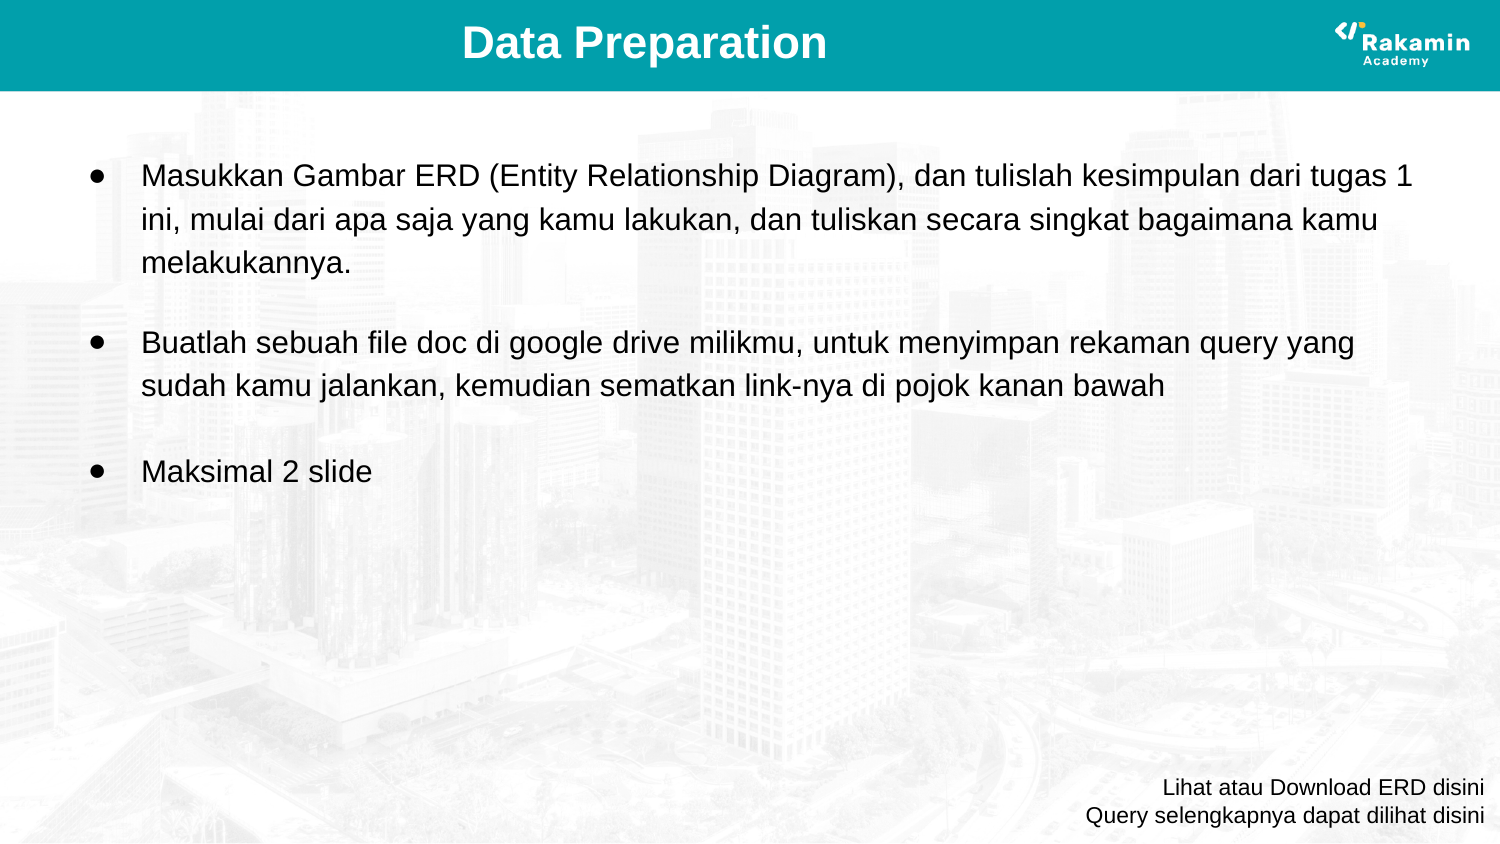

# Data Preparation
Masukkan Gambar ERD (Entity Relationship Diagram), dan tulislah kesimpulan dari tugas 1 ini, mulai dari apa saja yang kamu lakukan, dan tuliskan secara singkat bagaimana kamu melakukannya.
Buatlah sebuah file doc di google drive milikmu, untuk menyimpan rekaman query yang sudah kamu jalankan, kemudian sematkan link-nya di pojok kanan bawah
Maksimal 2 slide
Lihat atau Download ERD disini
Query selengkapnya dapat dilihat disini